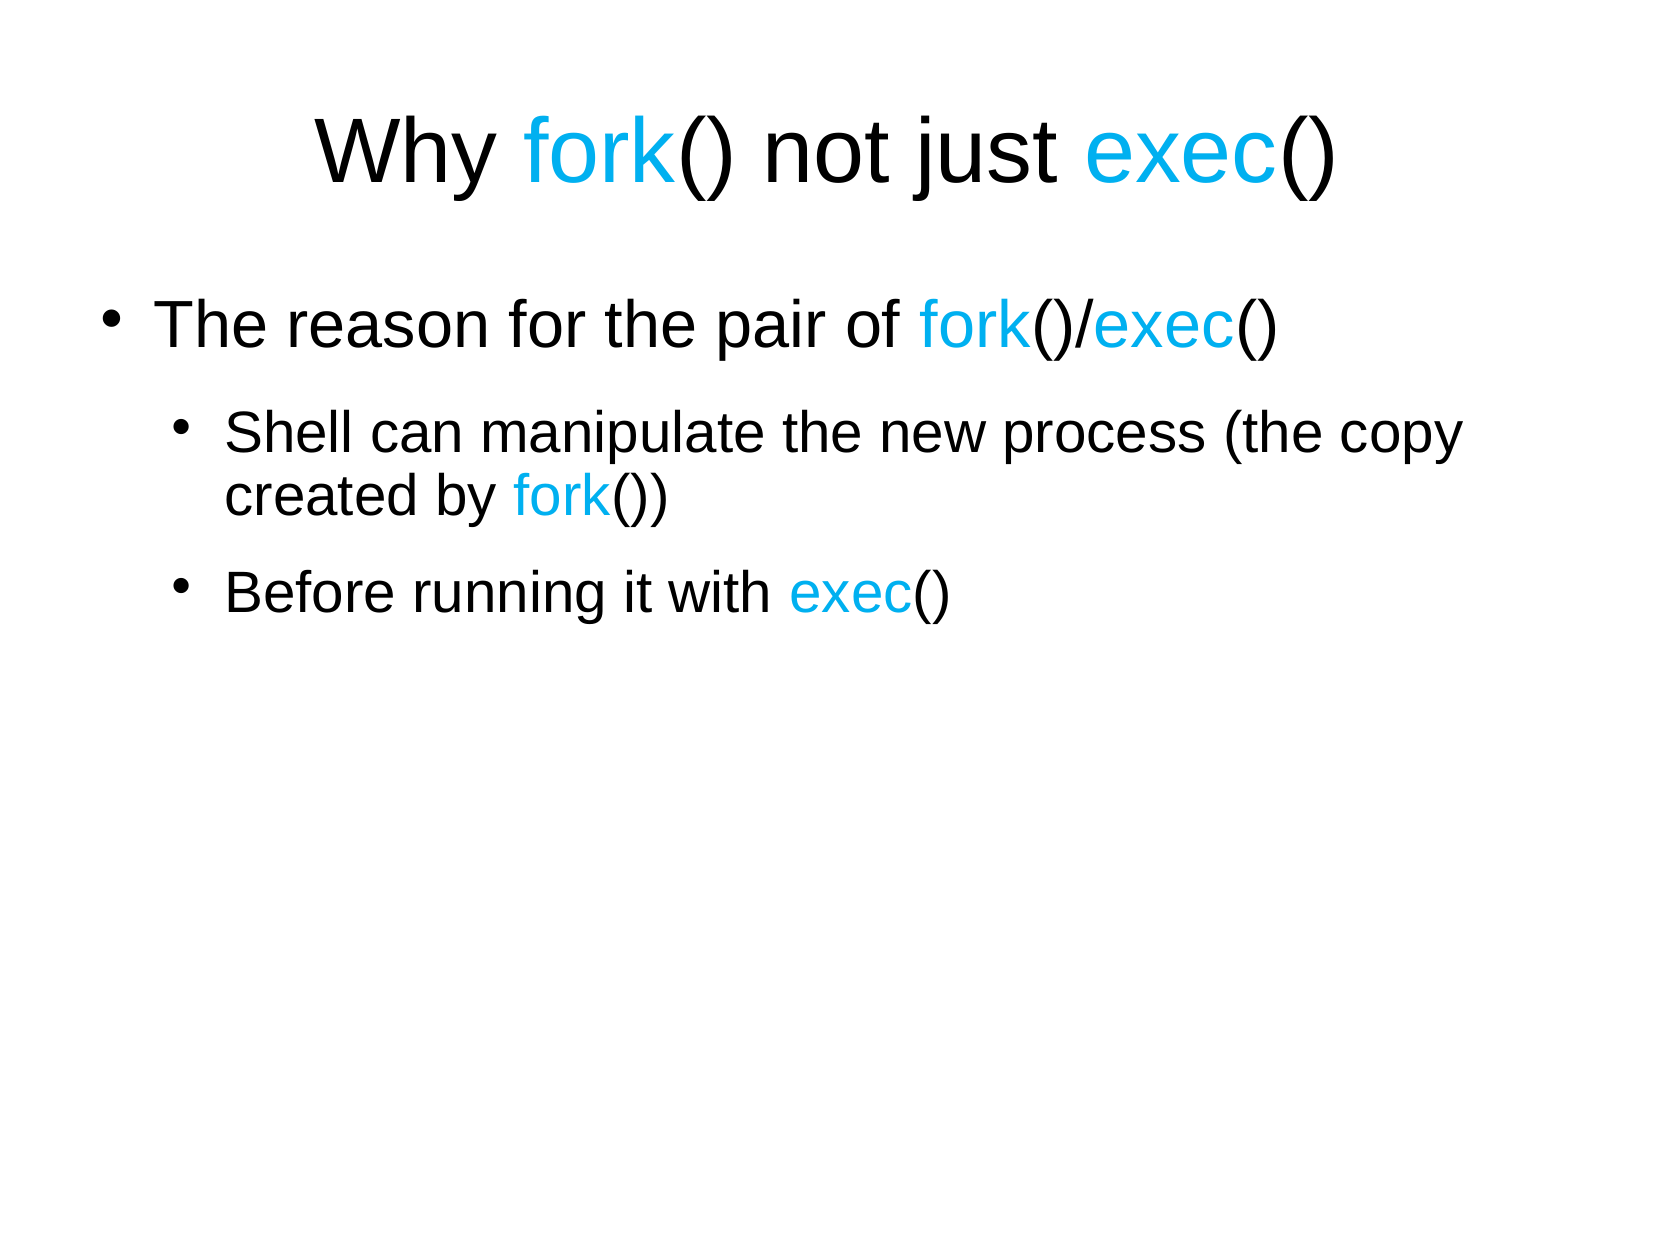

# Why fork() not just exec()
The reason for the pair of fork()/exec()
Shell can manipulate the new process (the copy created by fork())
Before running it with exec()